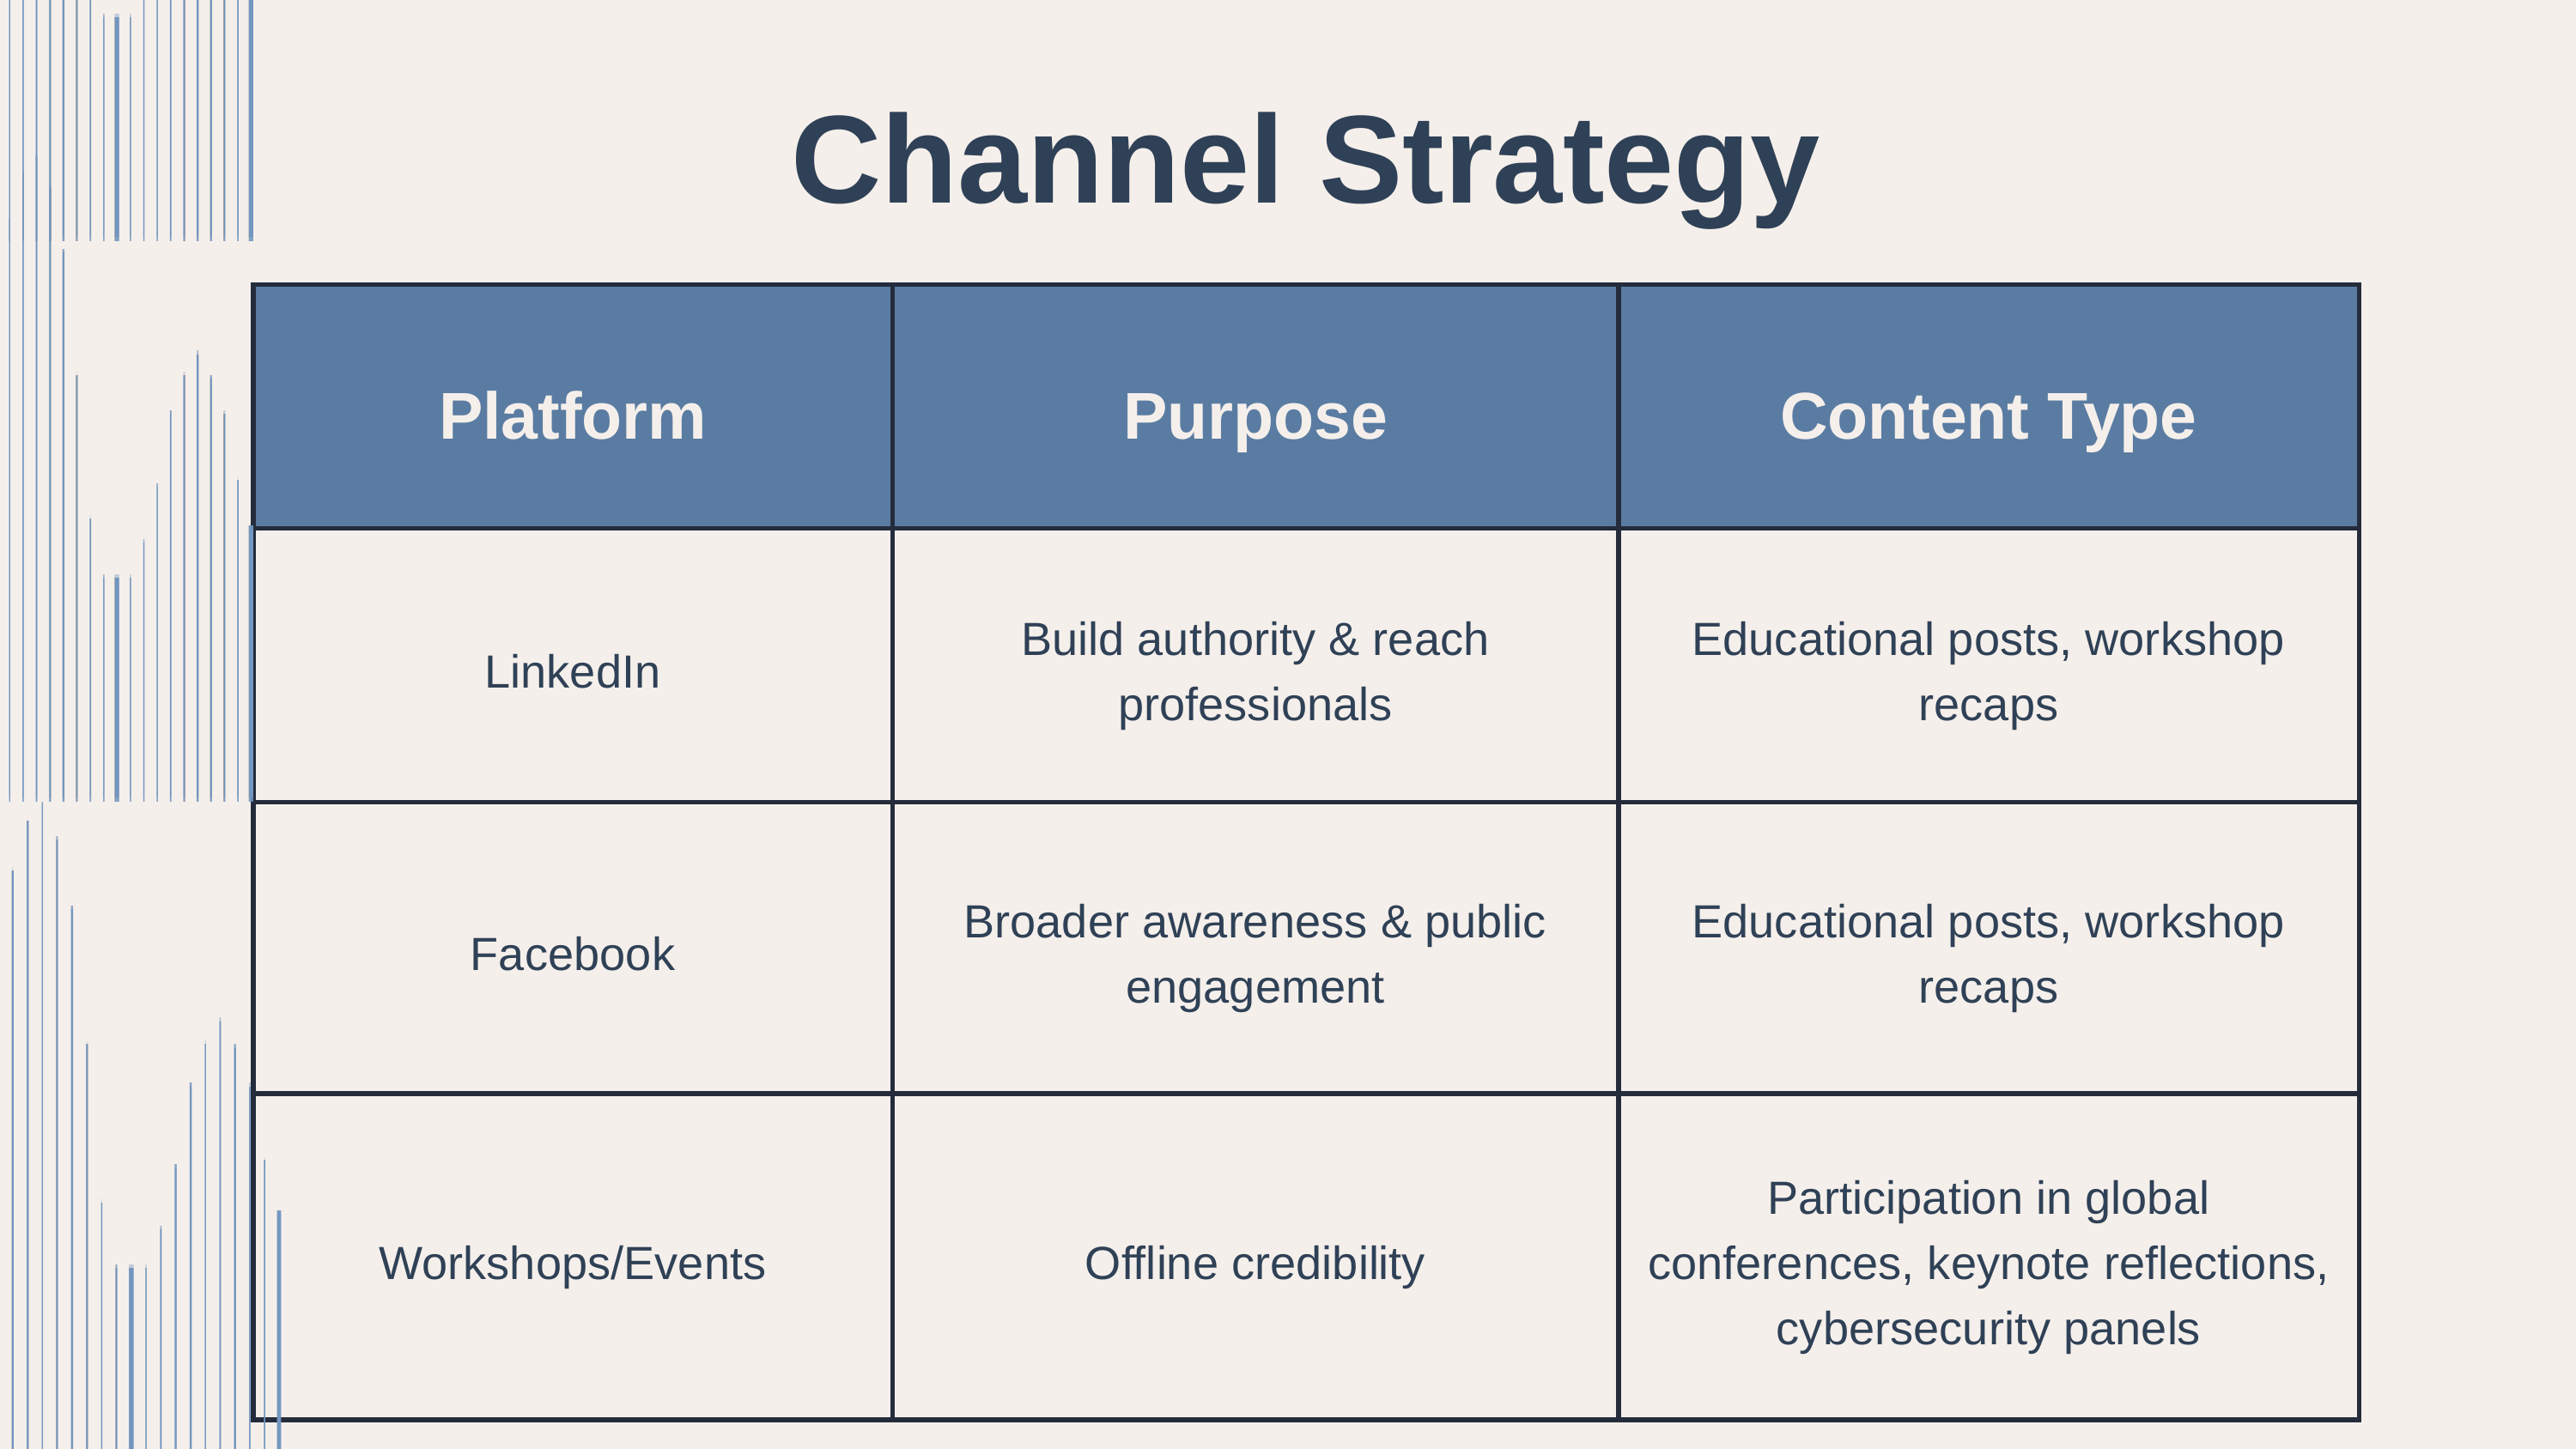

Channel Strategy
| Platform | Purpose | Content Type |
| --- | --- | --- |
| LinkedIn | Build authority & reach professionals | Educational posts, workshop recaps |
| Facebook | Broader awareness & public engagement | Educational posts, workshop recaps |
| Workshops/Events | Offline credibility | Participation in global conferences, keynote reflections, cybersecurity panels |